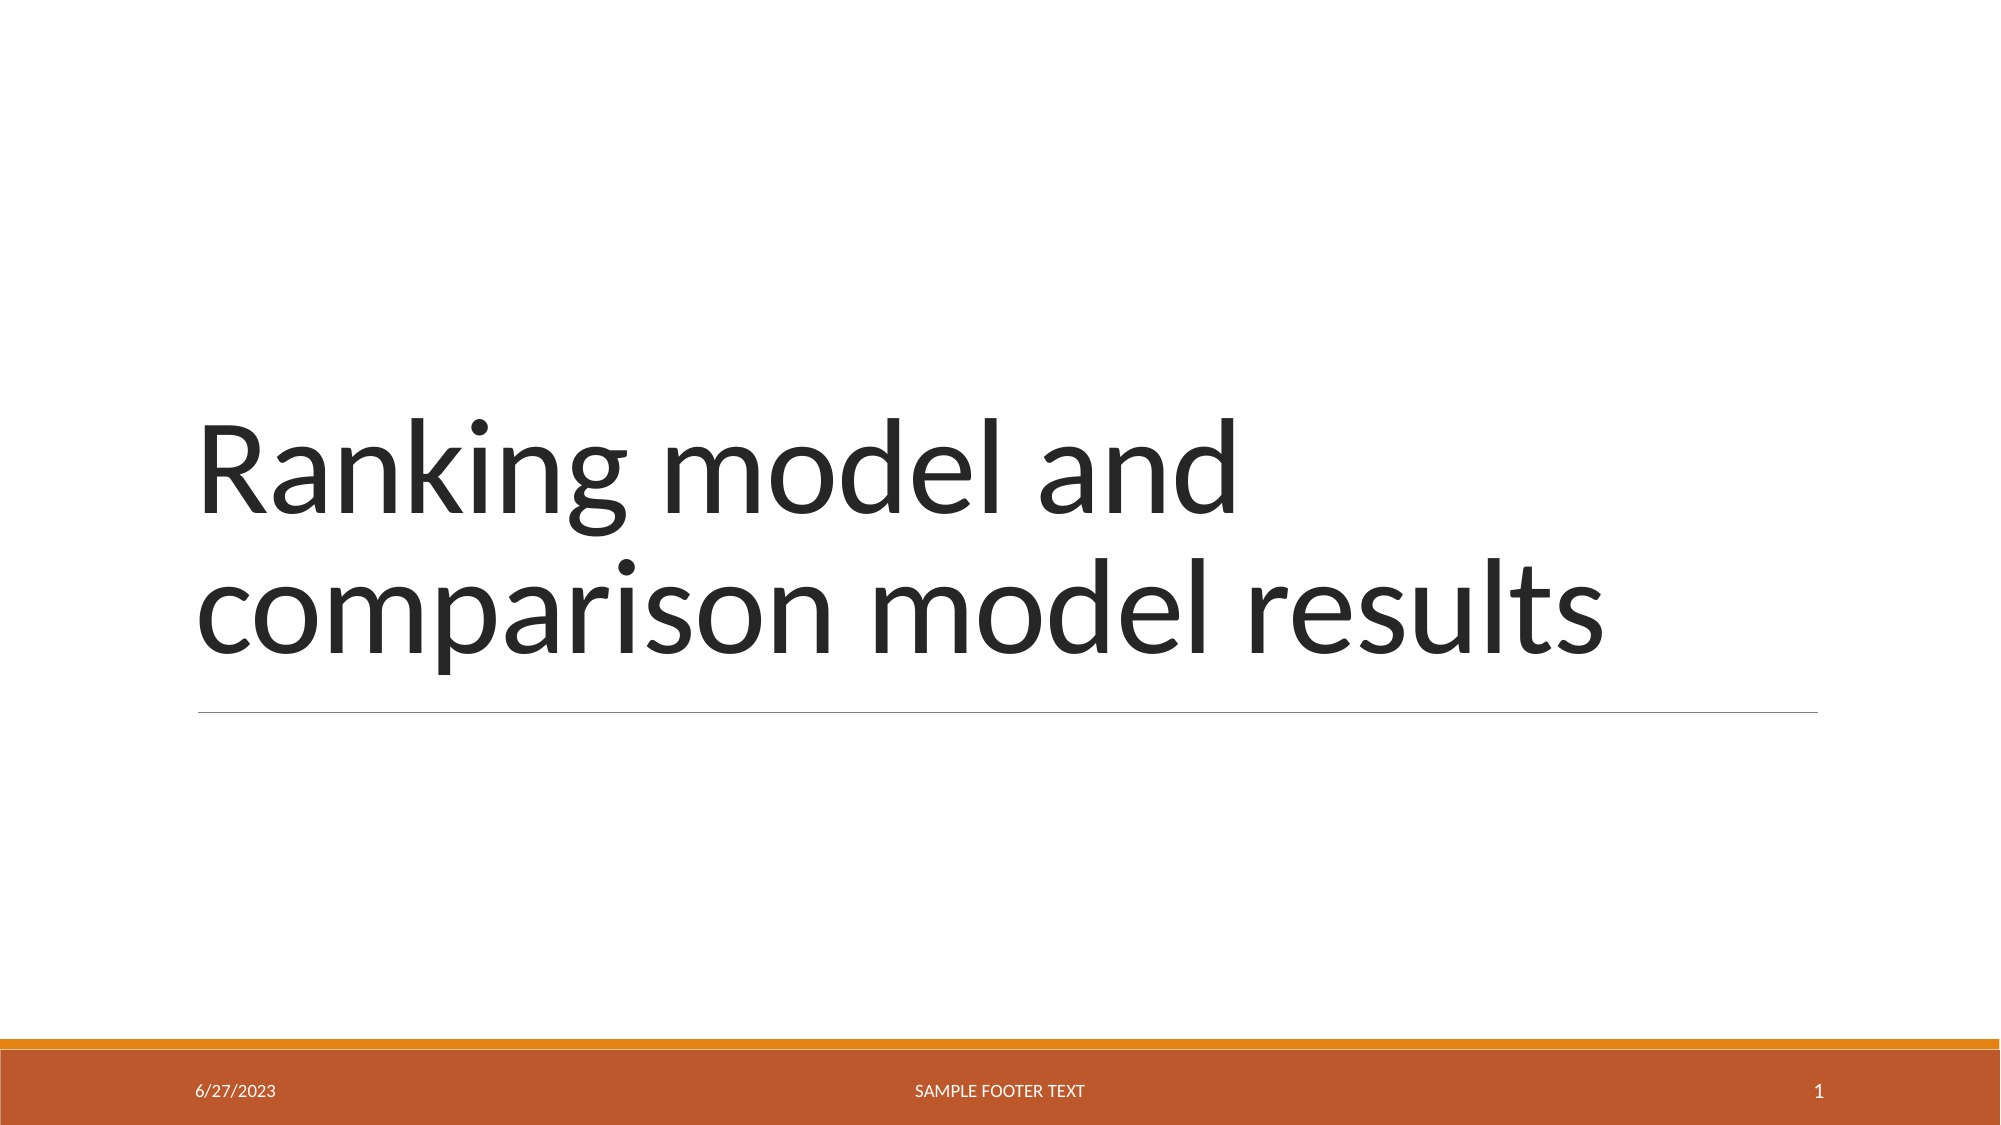

# Ranking model and comparison model results
6/27/2023
Sample Footer Text
1